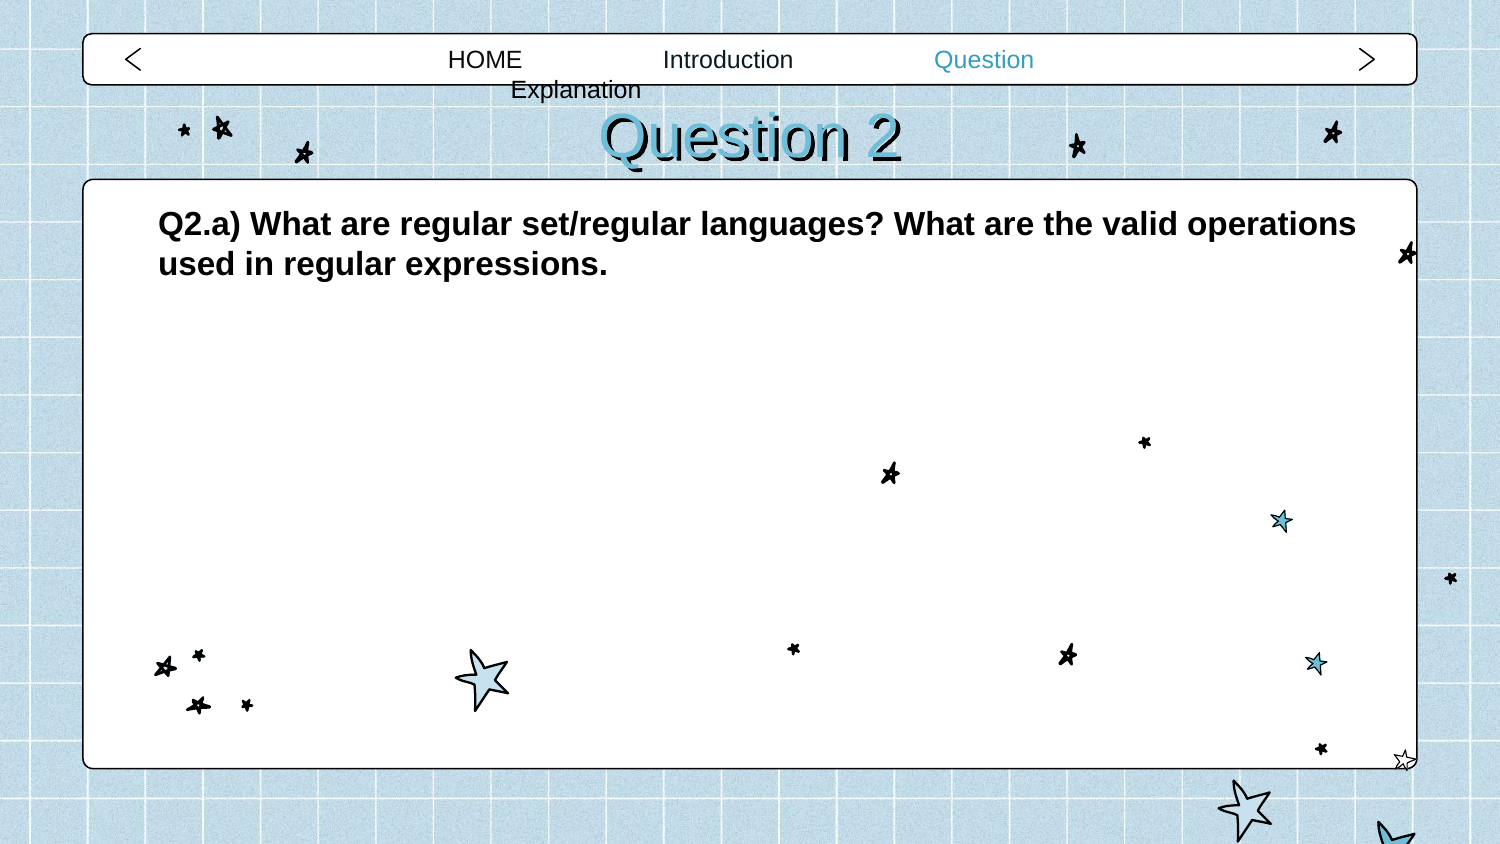

HOME                    Introduction                    Question                    Explanation

# Question 2

Q2.a) What are regular set/regular languages? What are the valid operations used in regular expressions.